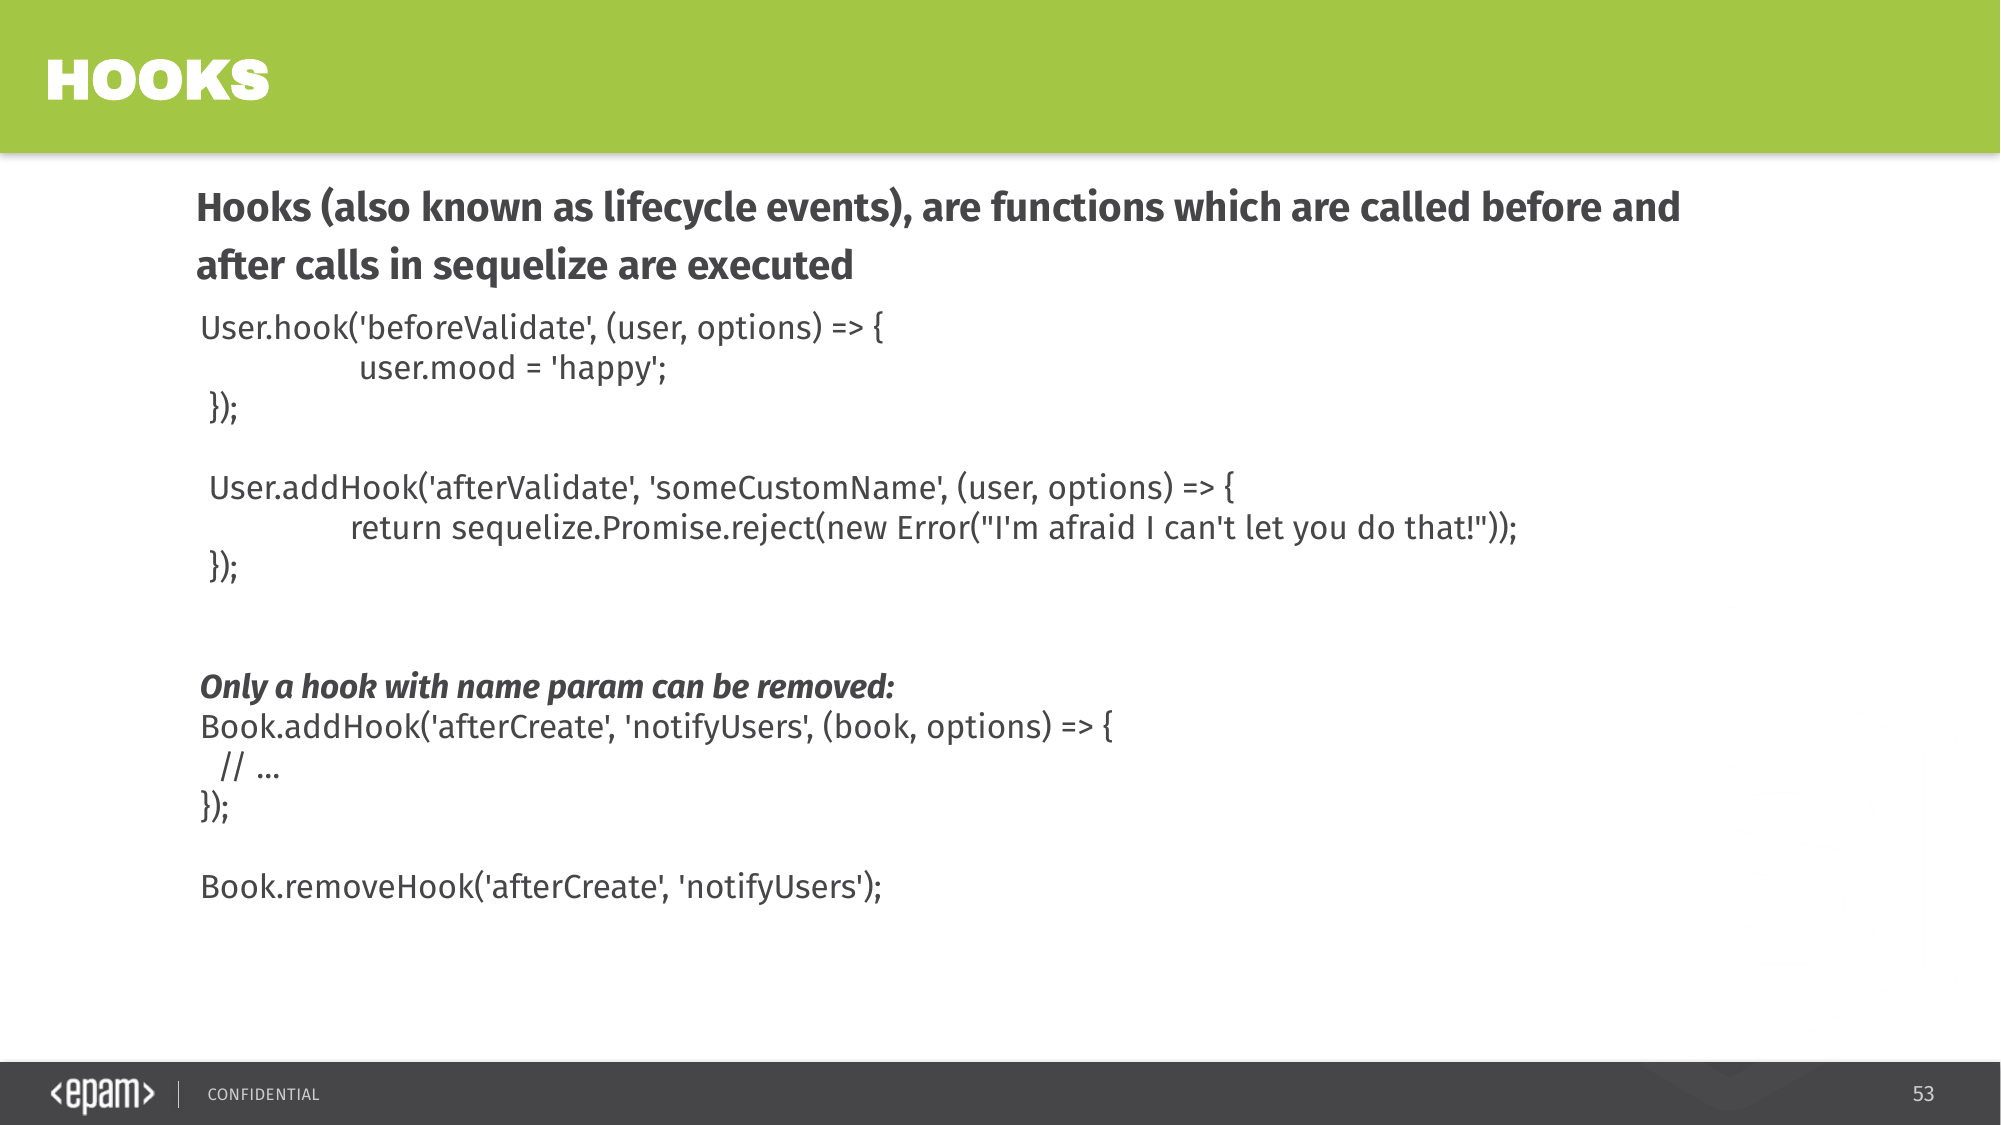

HOOKS
Hooks (also known as lifecycle events), are functions which are called before and after calls in sequelize are executed
User.hook('beforeValidate', (user, options) => {
	 user.mood = 'happy';
 });

 User.addHook('afterValidate', 'someCustomName', (user, options) => {
	return sequelize.Promise.reject(new Error("I'm afraid I can't let you do that!"));
 });

Only a hook with name param can be removed:
Book.addHook('afterCreate', 'notifyUsers', (book, options) => {
  // ...
});

Book.removeHook('afterCreate', 'notifyUsers');